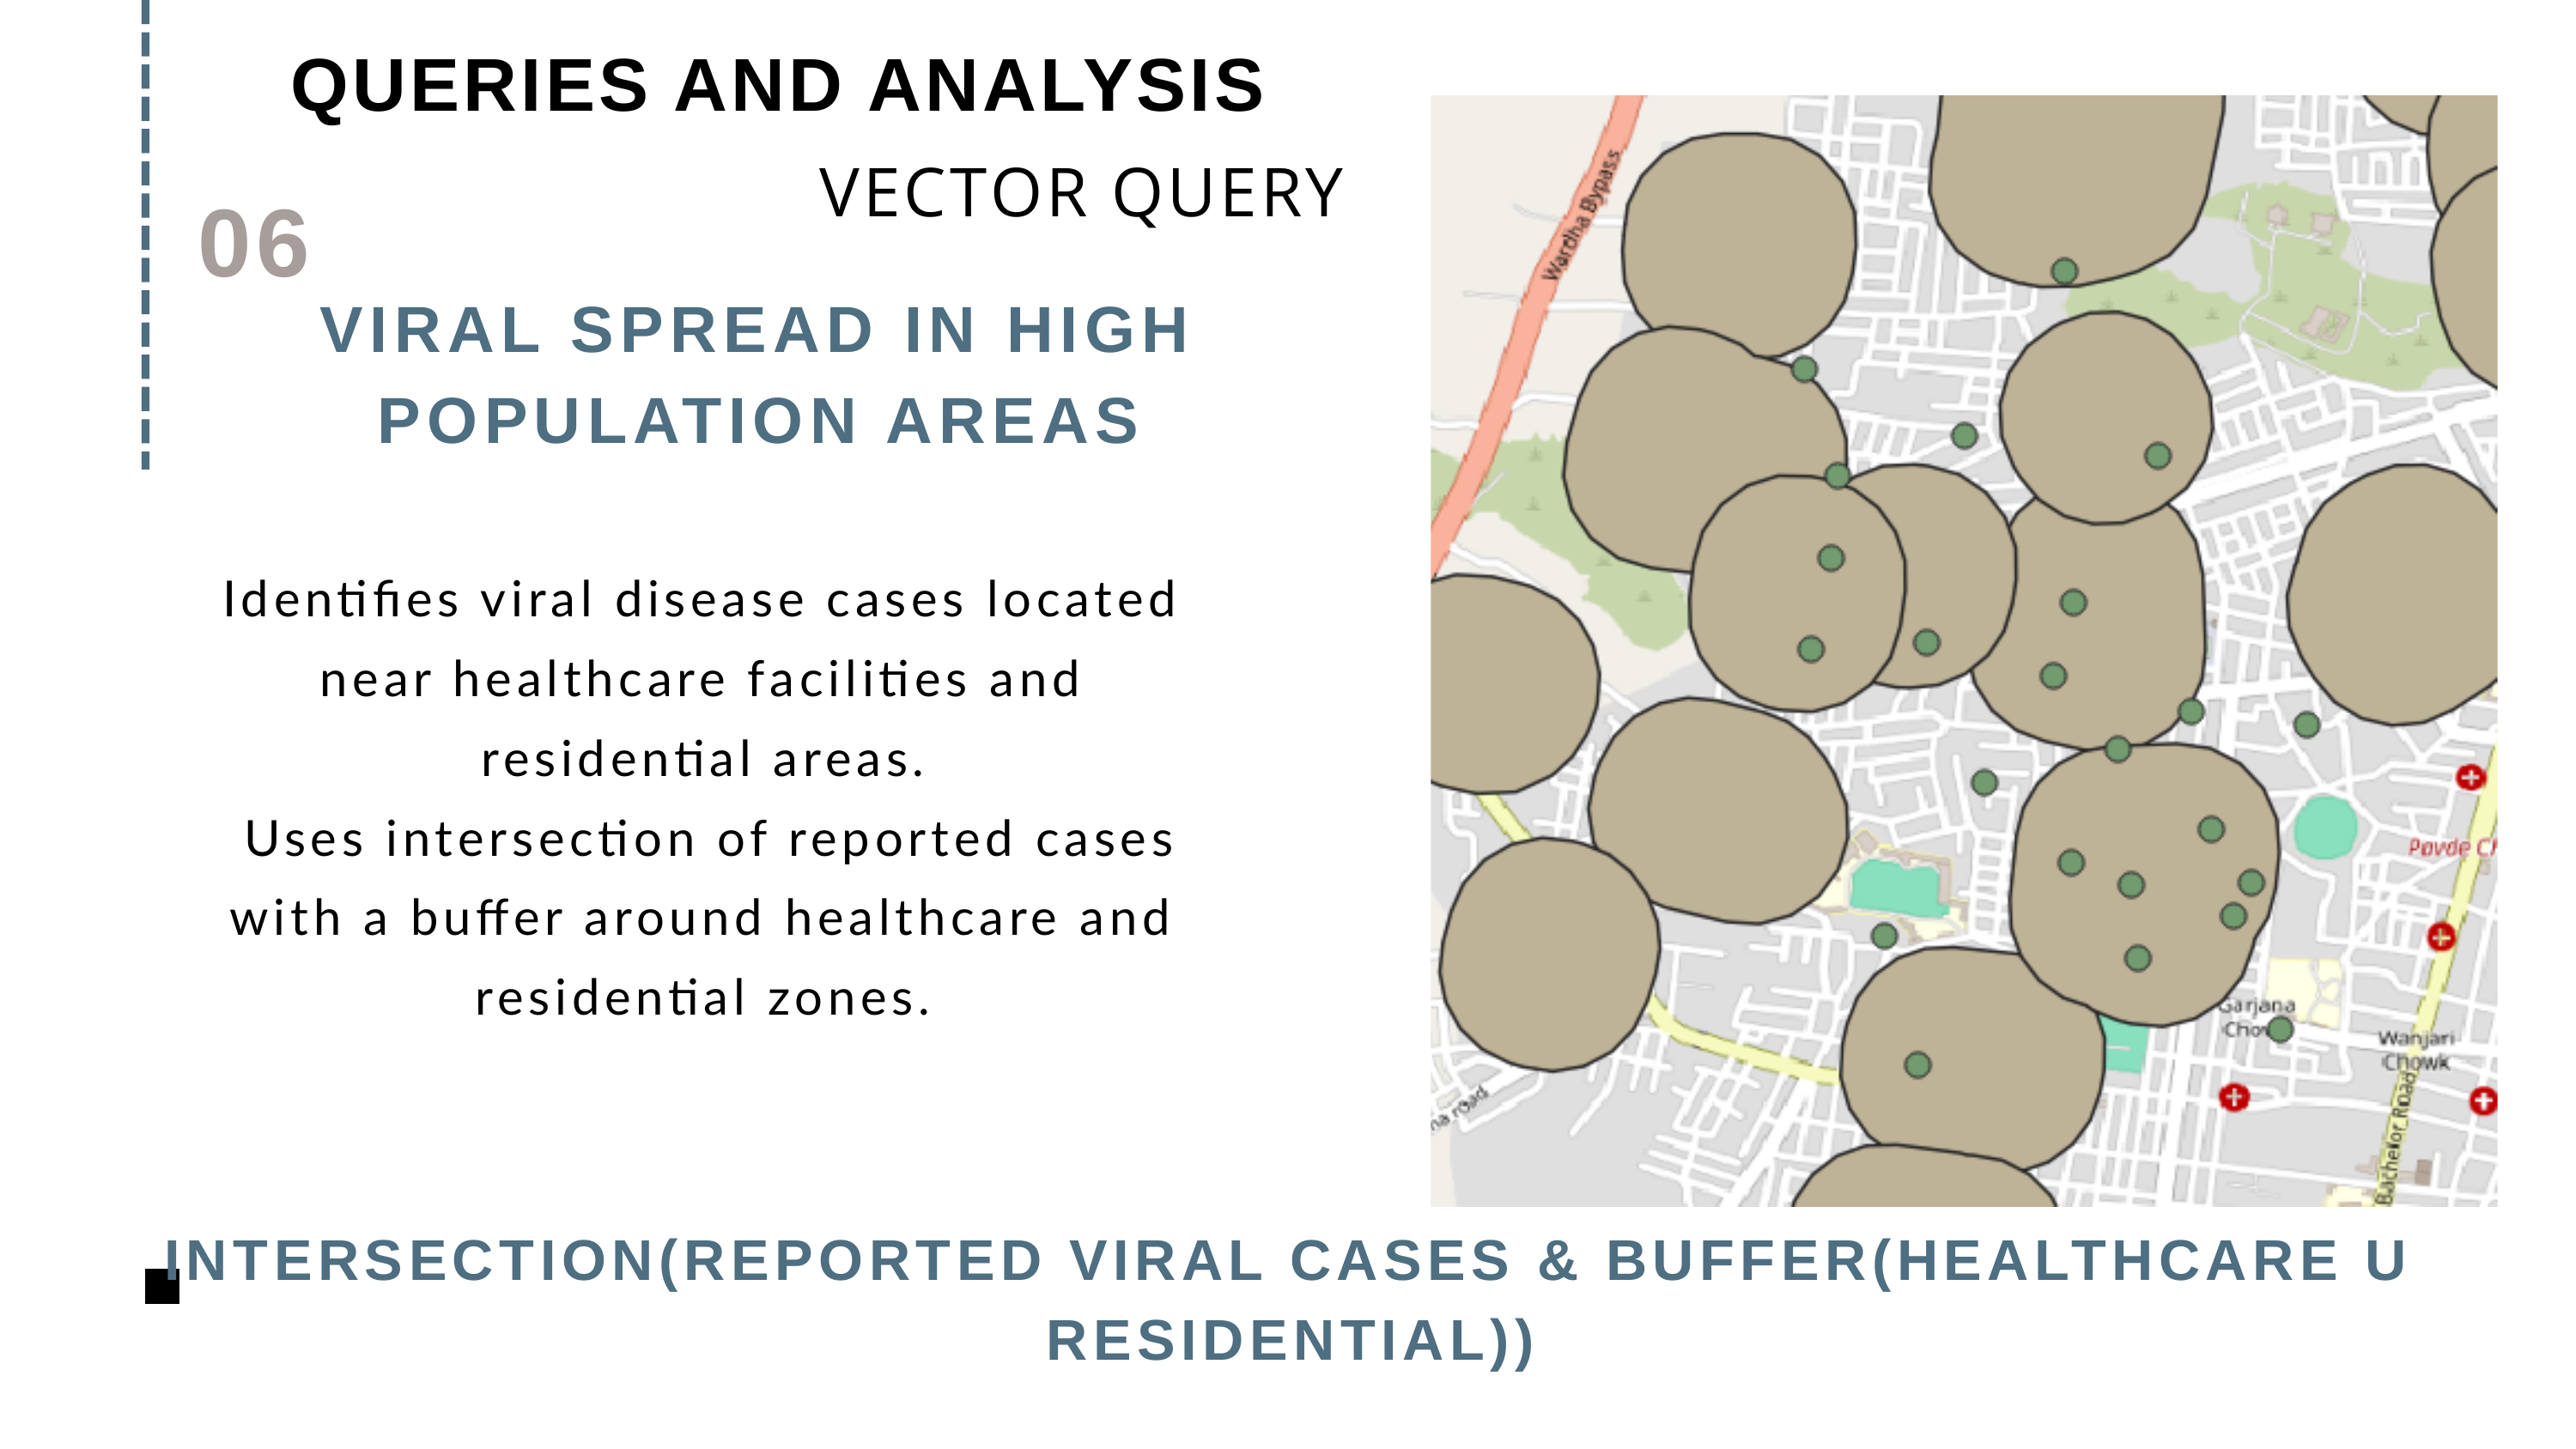

QUERIES AND ANALYSIS

VECTOR QUERY

06
VIRAL SPREAD IN HIGH POPULATION AREAS
Identifies viral disease cases located near healthcare facilities and residential areas.
 Uses intersection of reported cases with a buffer around healthcare and residential zones.

INTERSECTION(REPORTED VIRAL CASES & BUFFER(HEALTHCARE U RESIDENTIAL))